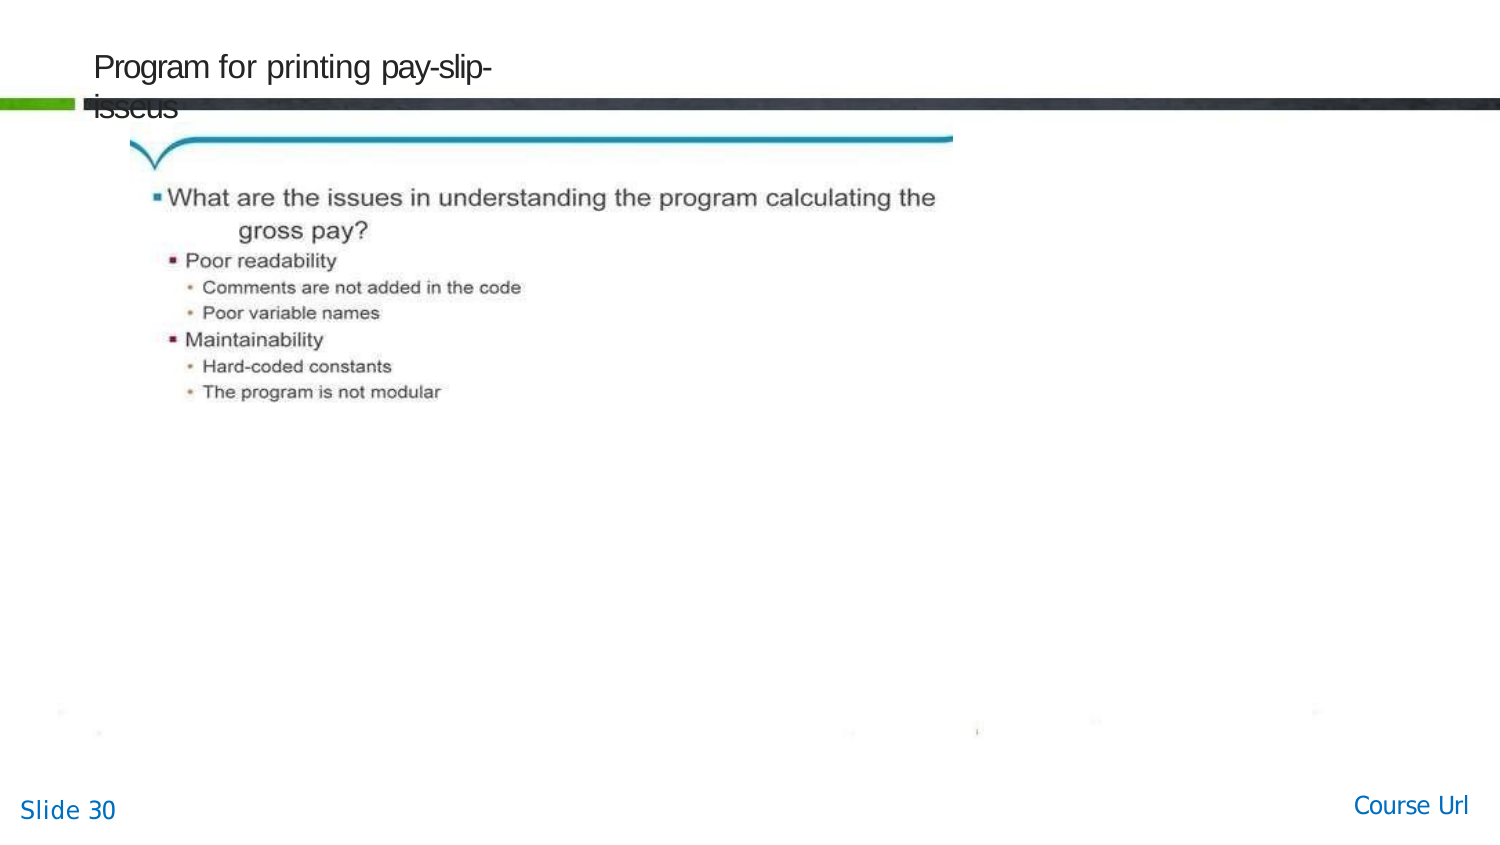

Program for printing pay-slip-isseus

Course Url
Slide 30